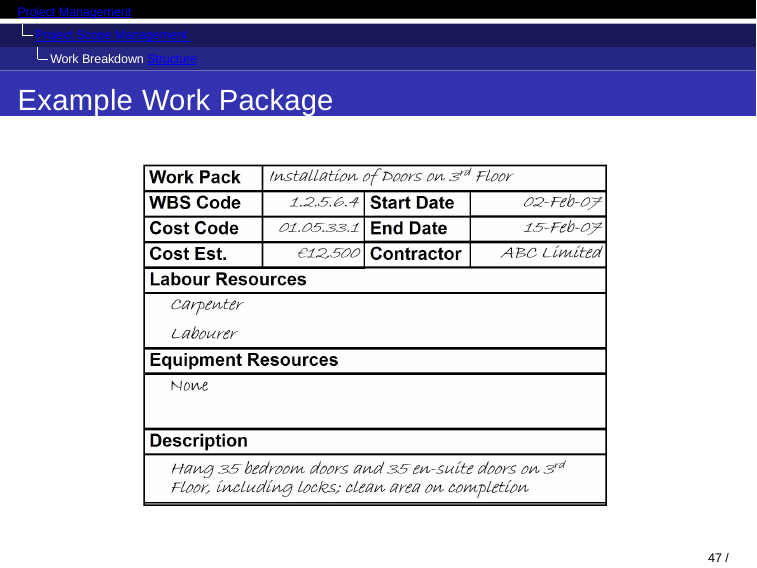

Project Management
Project Scope Management  Work Breakdown Structure

Example Work Package

47 / 53